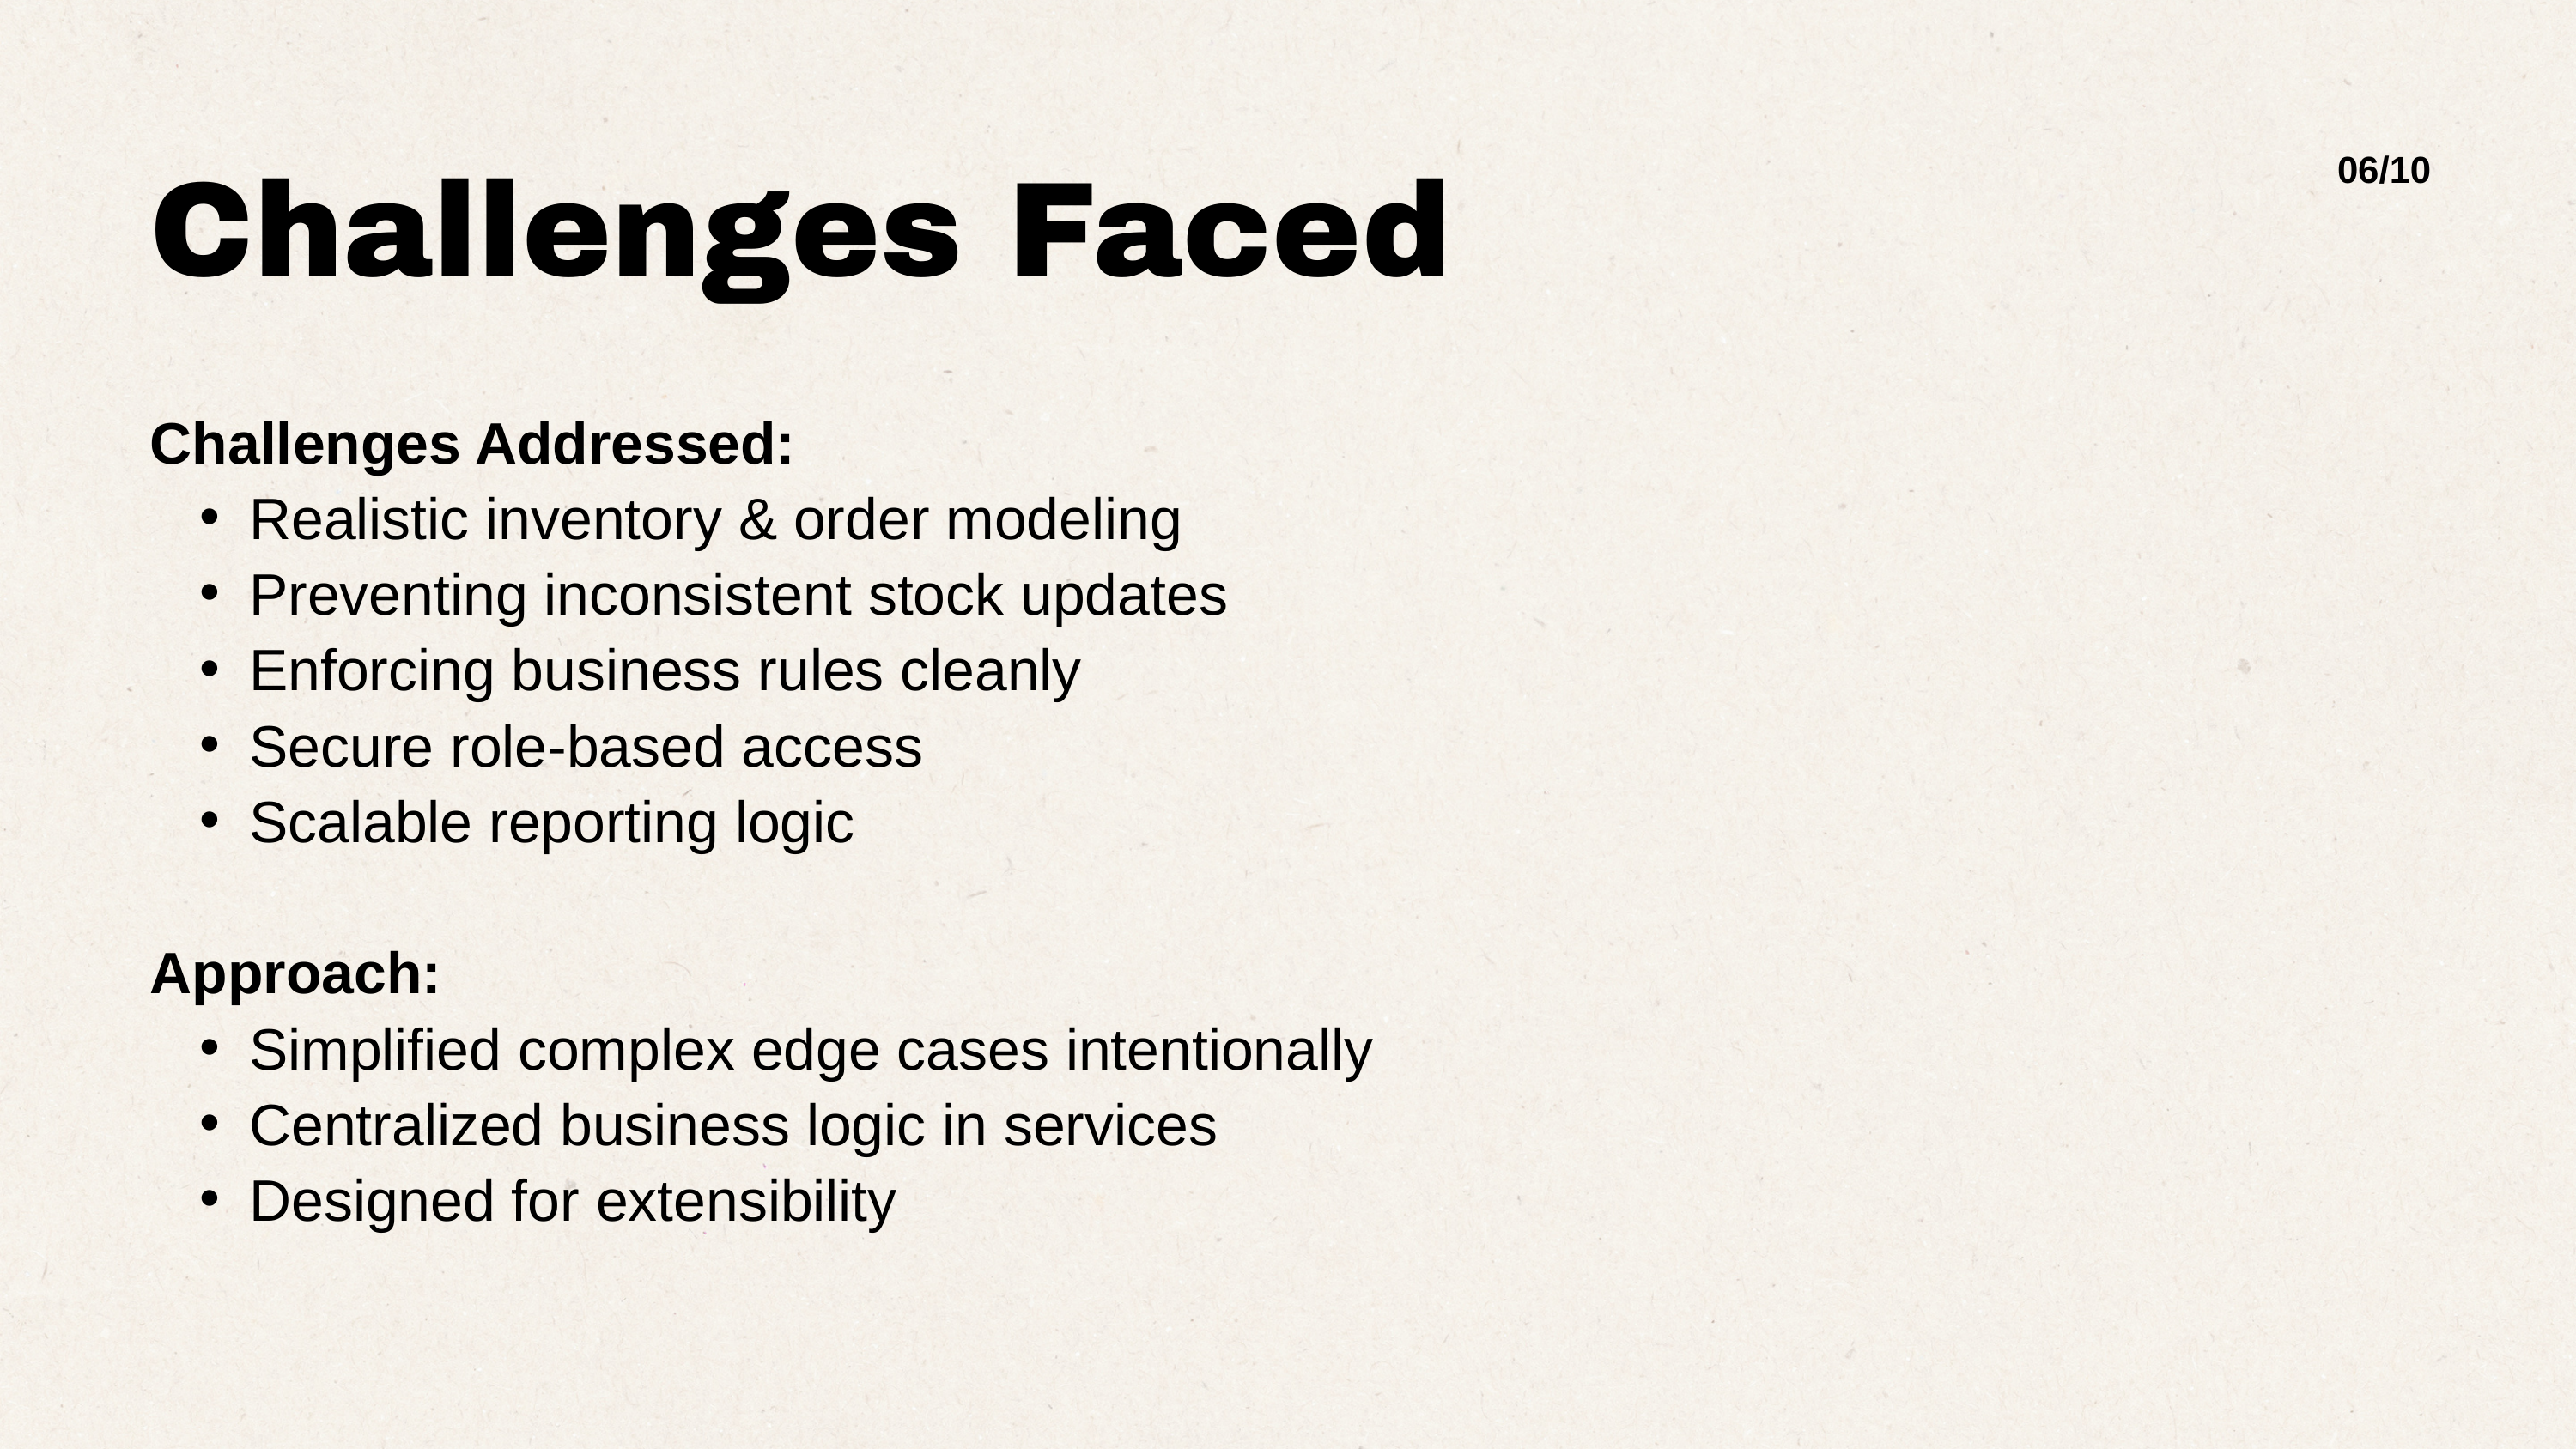

06/10
Challenges Faced
Challenges Addressed:
Realistic inventory & order modeling
Preventing inconsistent stock updates
Enforcing business rules cleanly
Secure role-based access
Scalable reporting logic

Approach:
Simplified complex edge cases intentionally
Centralized business logic in services
Designed for extensibility